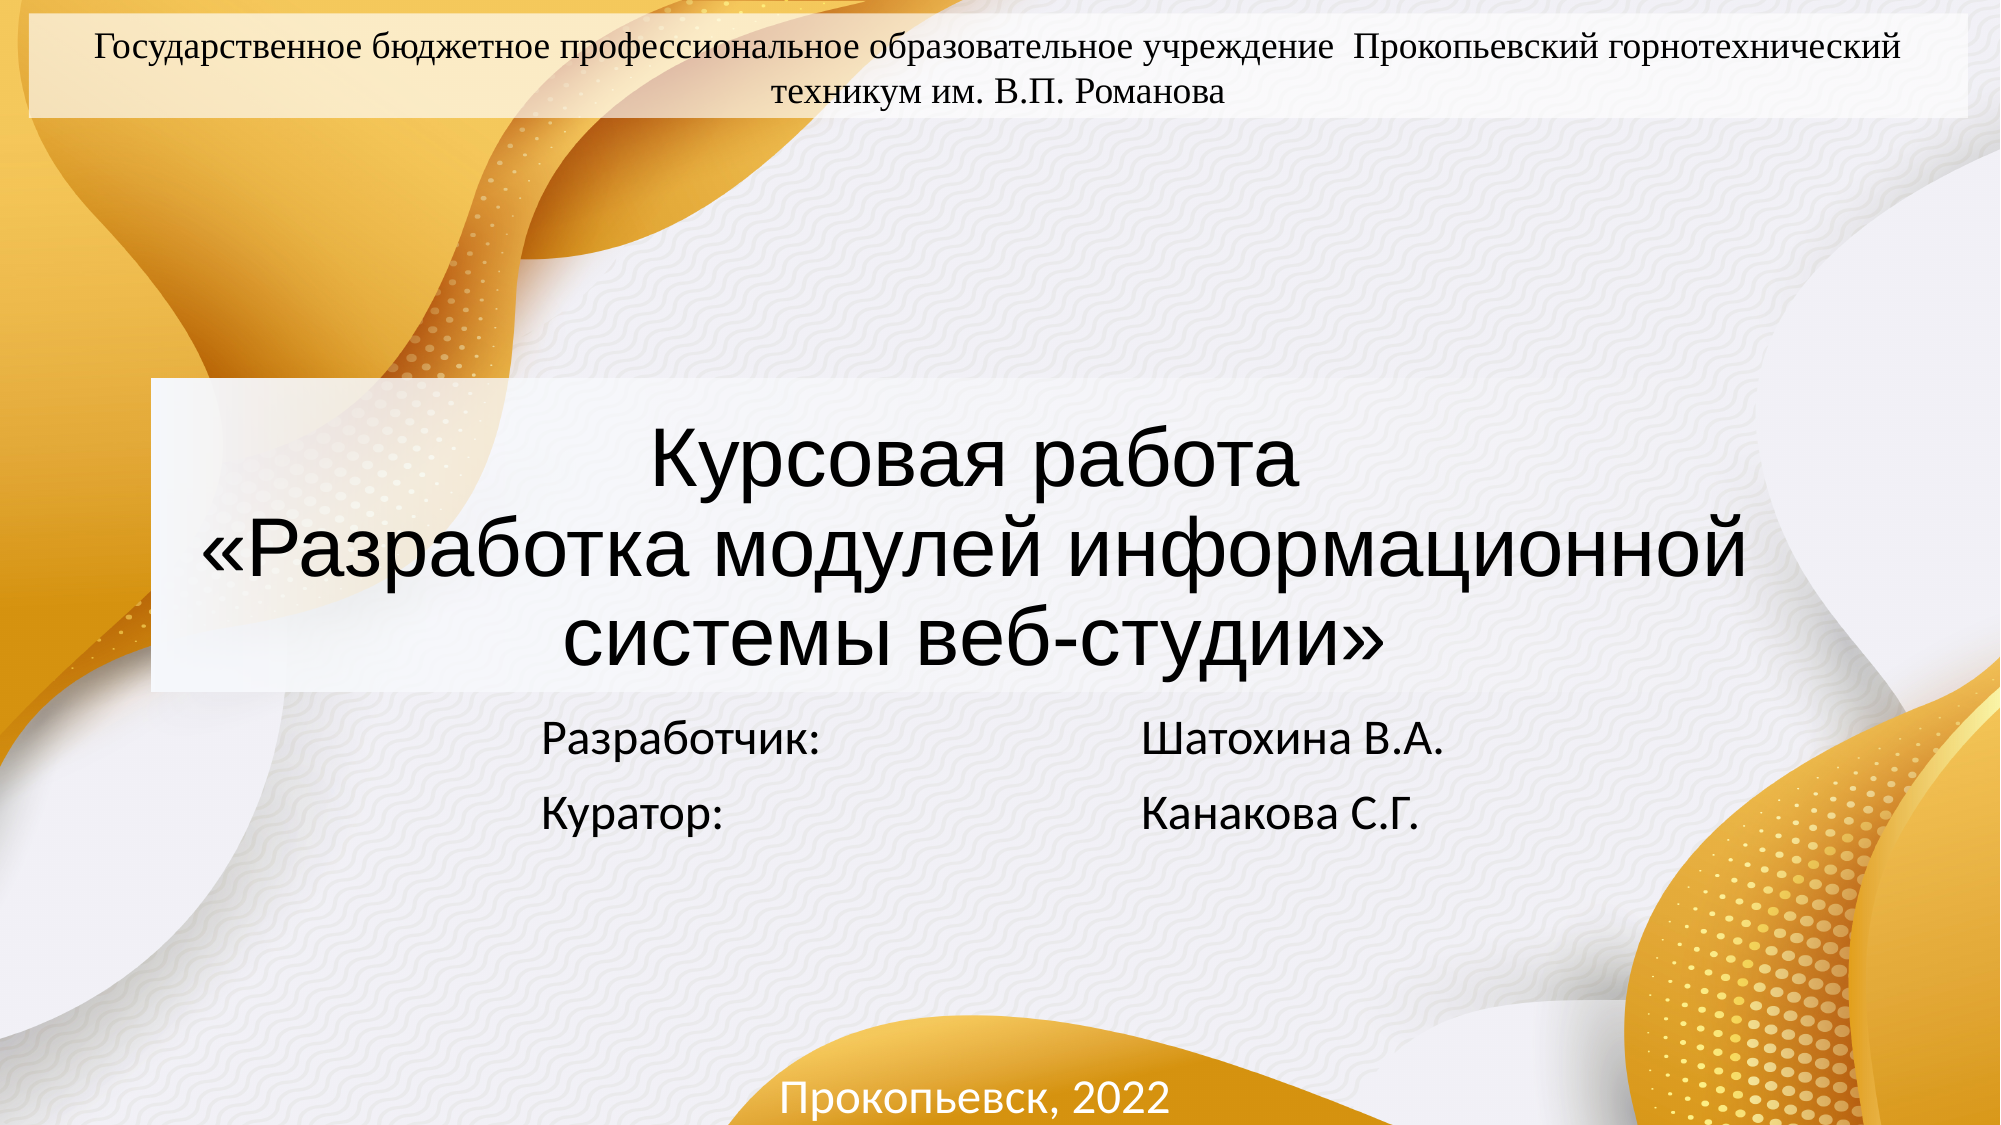

Государственное бюджетное профессиональное образовательное учреждение  Прокопьевский горнотехнический техникум им. В.П. Романова
# Курсовая работа «Разработка модулей информационной системы веб-студии»
Разработчик:			Шатохина В.А.
Куратор:			Канакова С.Г.
Прокопьевск, 2022